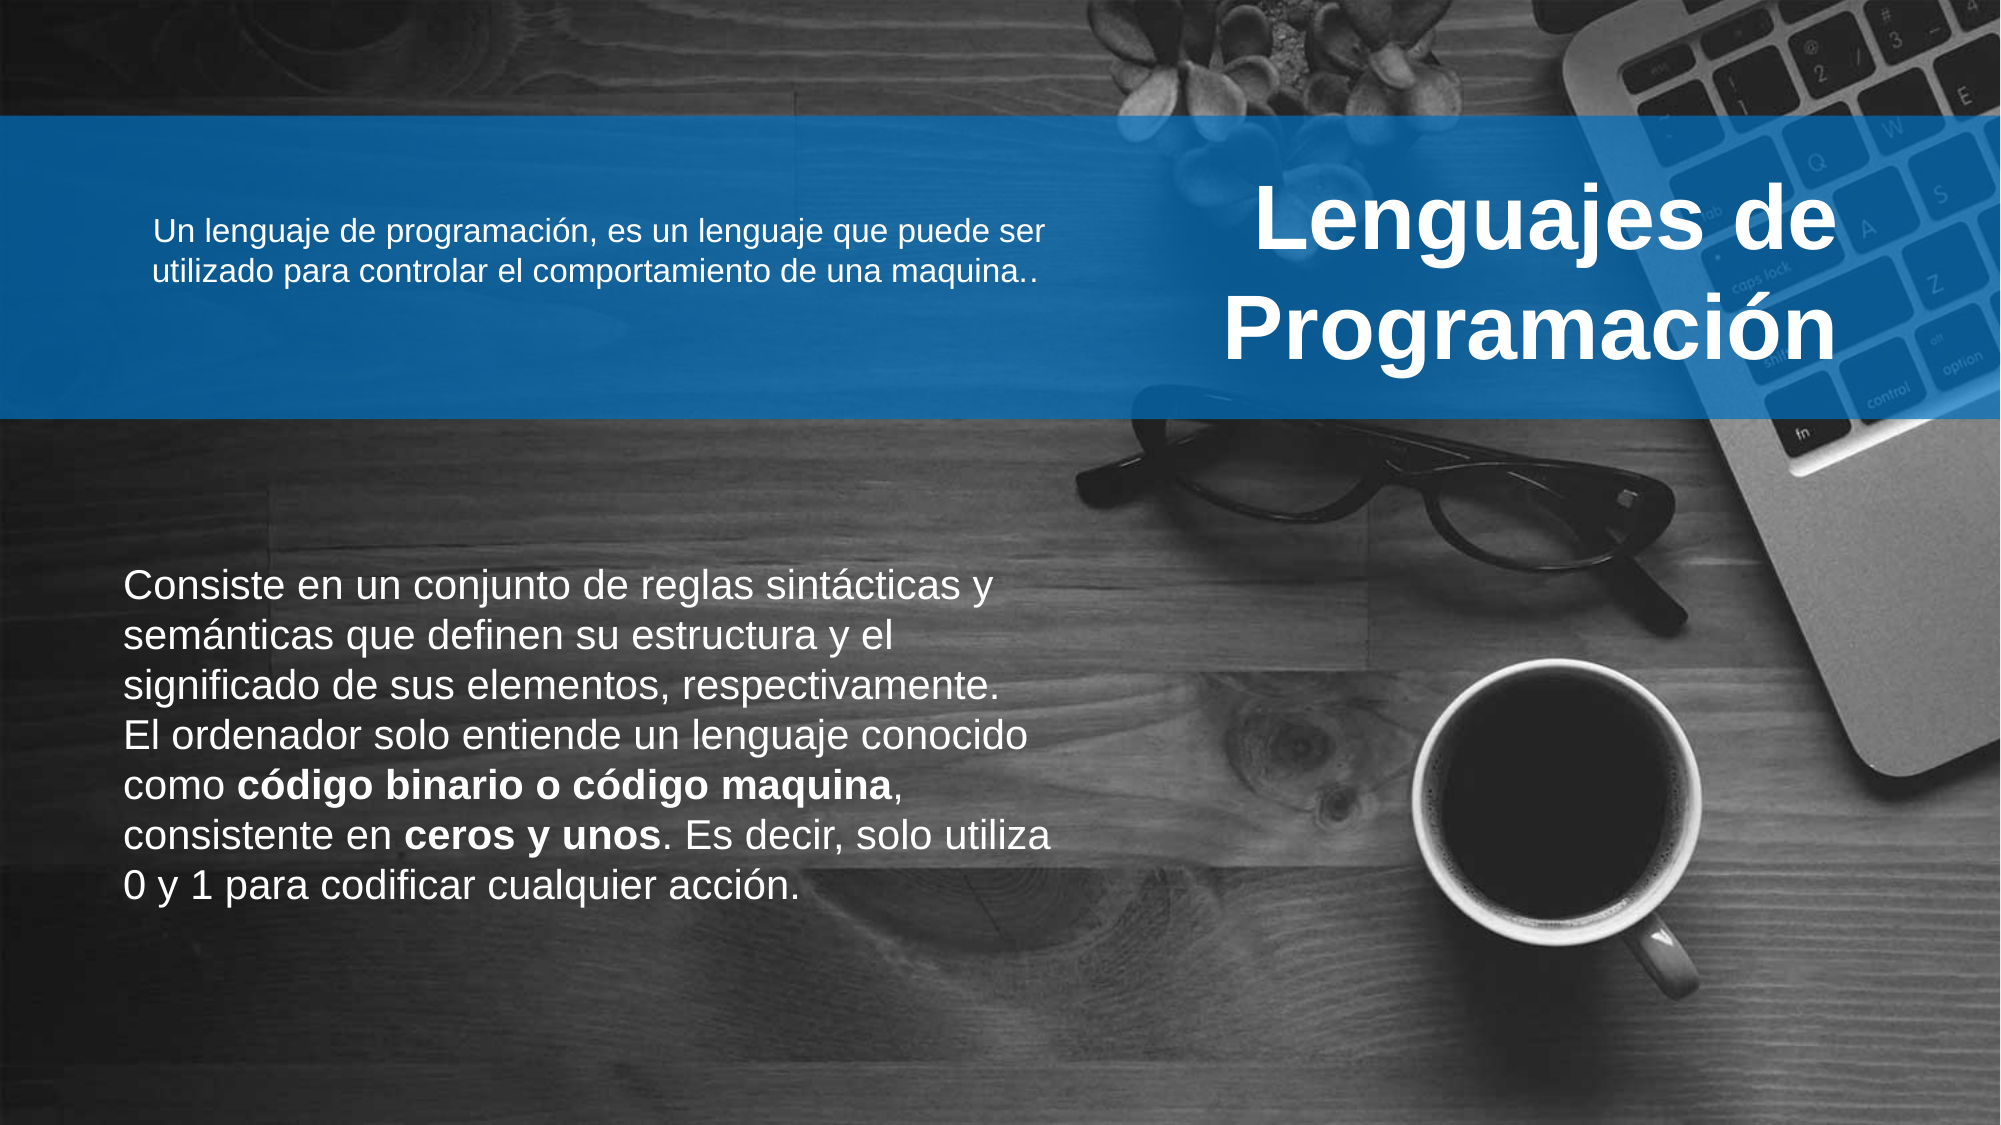

Lenguajes de Programación
 Un lenguaje de programación, es un lenguaje que puede ser utilizado para controlar el comportamiento de una maquina..
Consiste en un conjunto de reglas sintácticas y semánticas que definen su estructura y el significado de sus elementos, respectivamente.
El ordenador solo entiende un lenguaje conocido como código binario o código maquina, consistente en ceros y unos. Es decir, solo utiliza 0 y 1 para codificar cualquier acción.